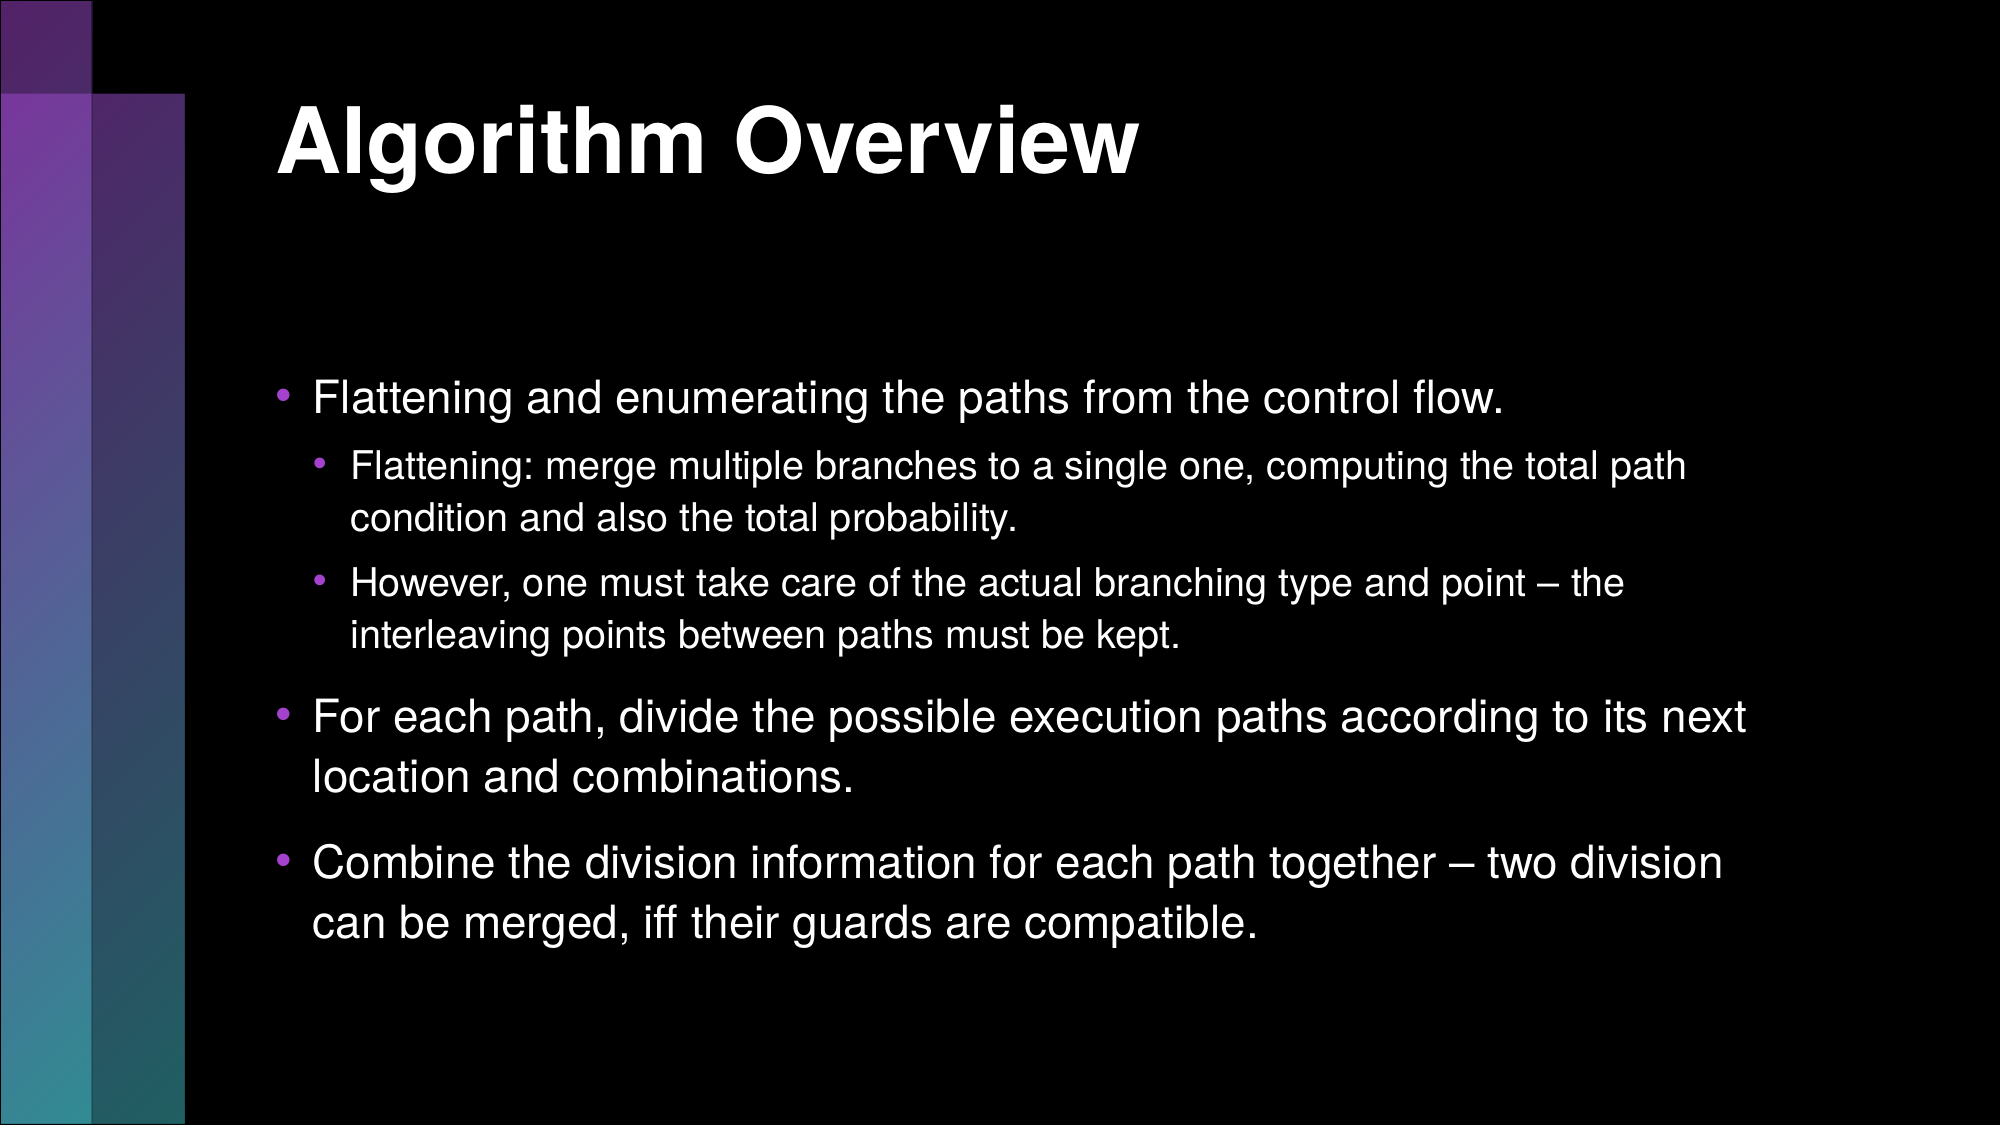

# Algorithm Overview
Flattening and enumerating the paths from the control flow.
Flattening: merge multiple branches to a single one, computing the total path condition and also the total probability.
However, one must take care of the actual branching type and point – the interleaving points between paths must be kept.
For each path, divide the possible execution paths according to its next location and combinations.
Combine the division information for each path together – two division can be merged, iff their guards are compatible.